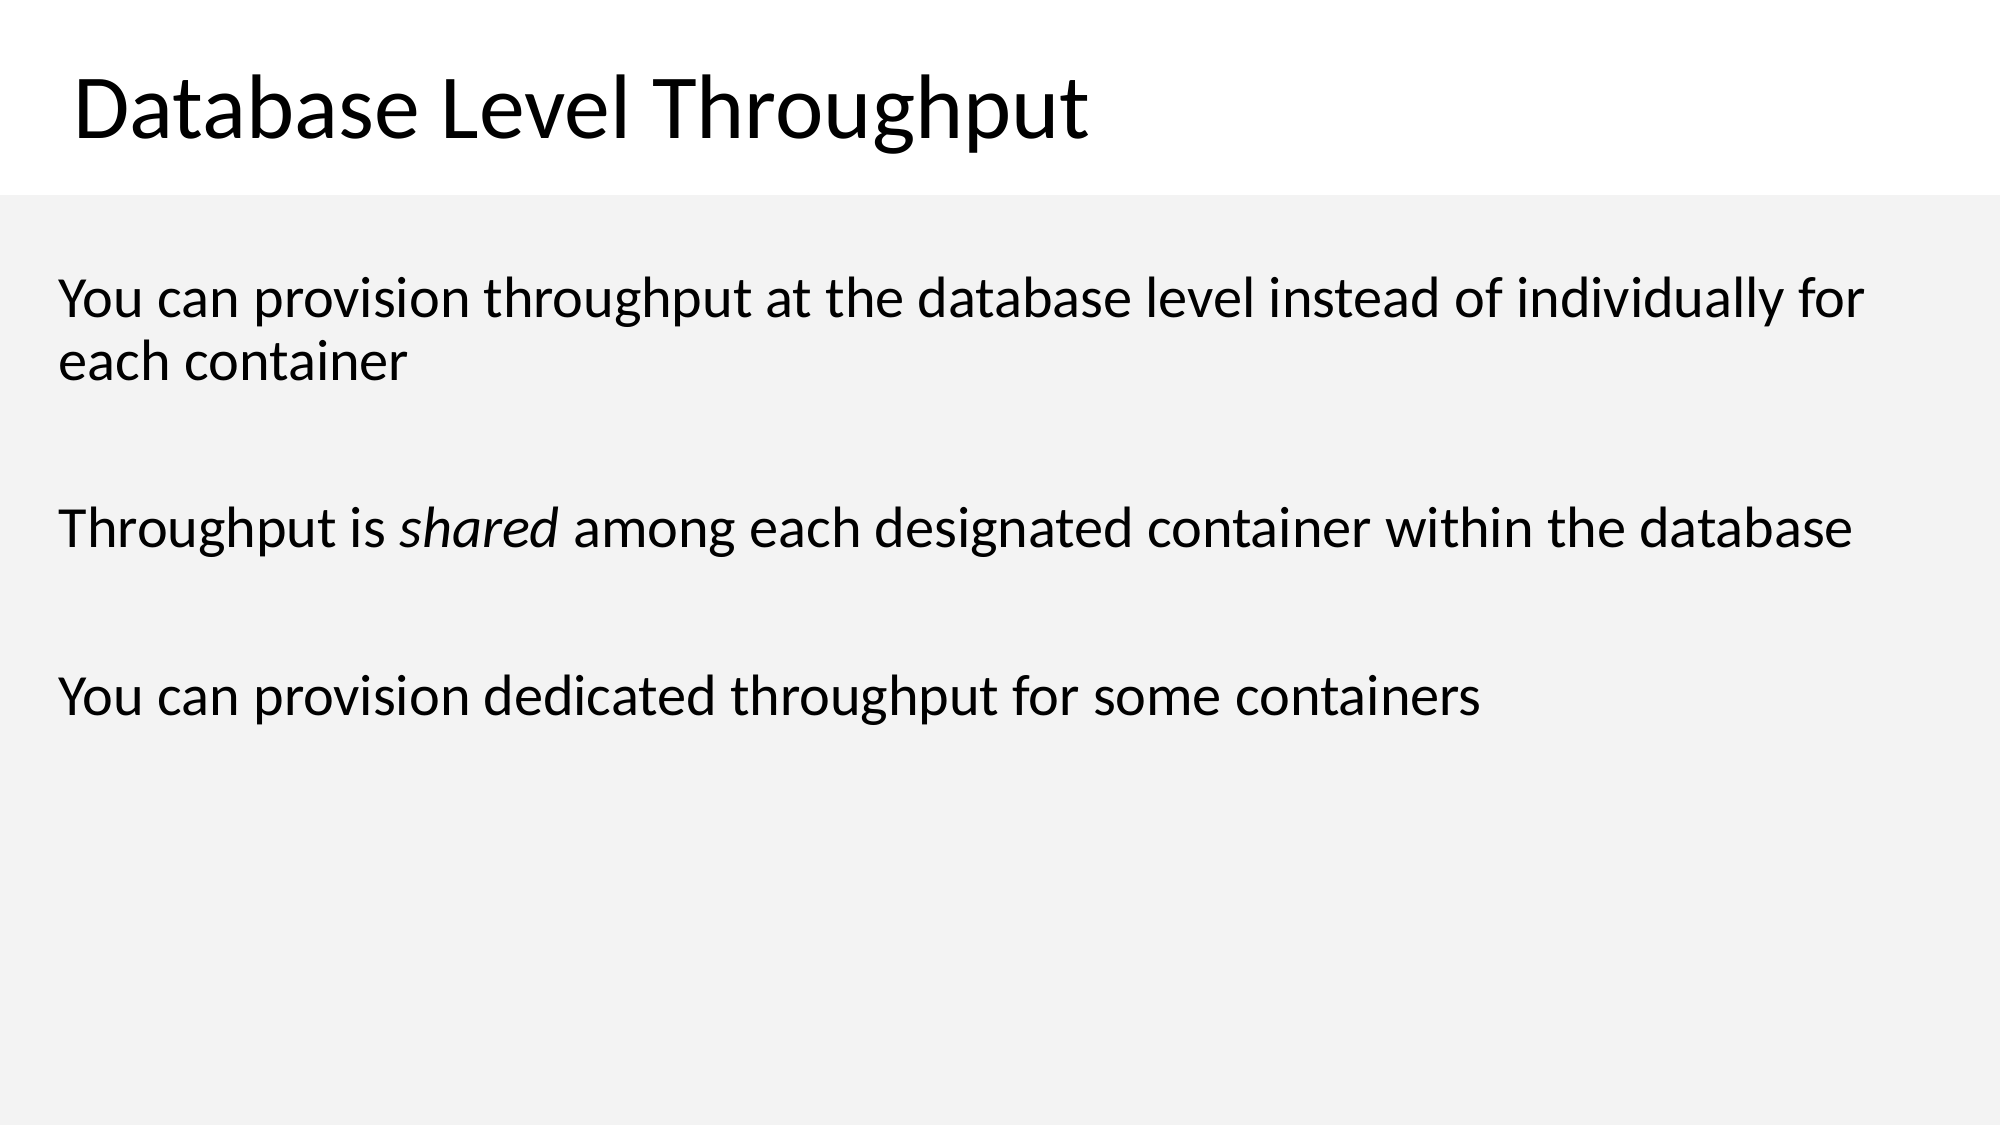

Database Level Throughput
You can provision throughput at the database level instead of individually for each container

Throughput is shared among each designated container within the database

You can provision dedicated throughput for some containers